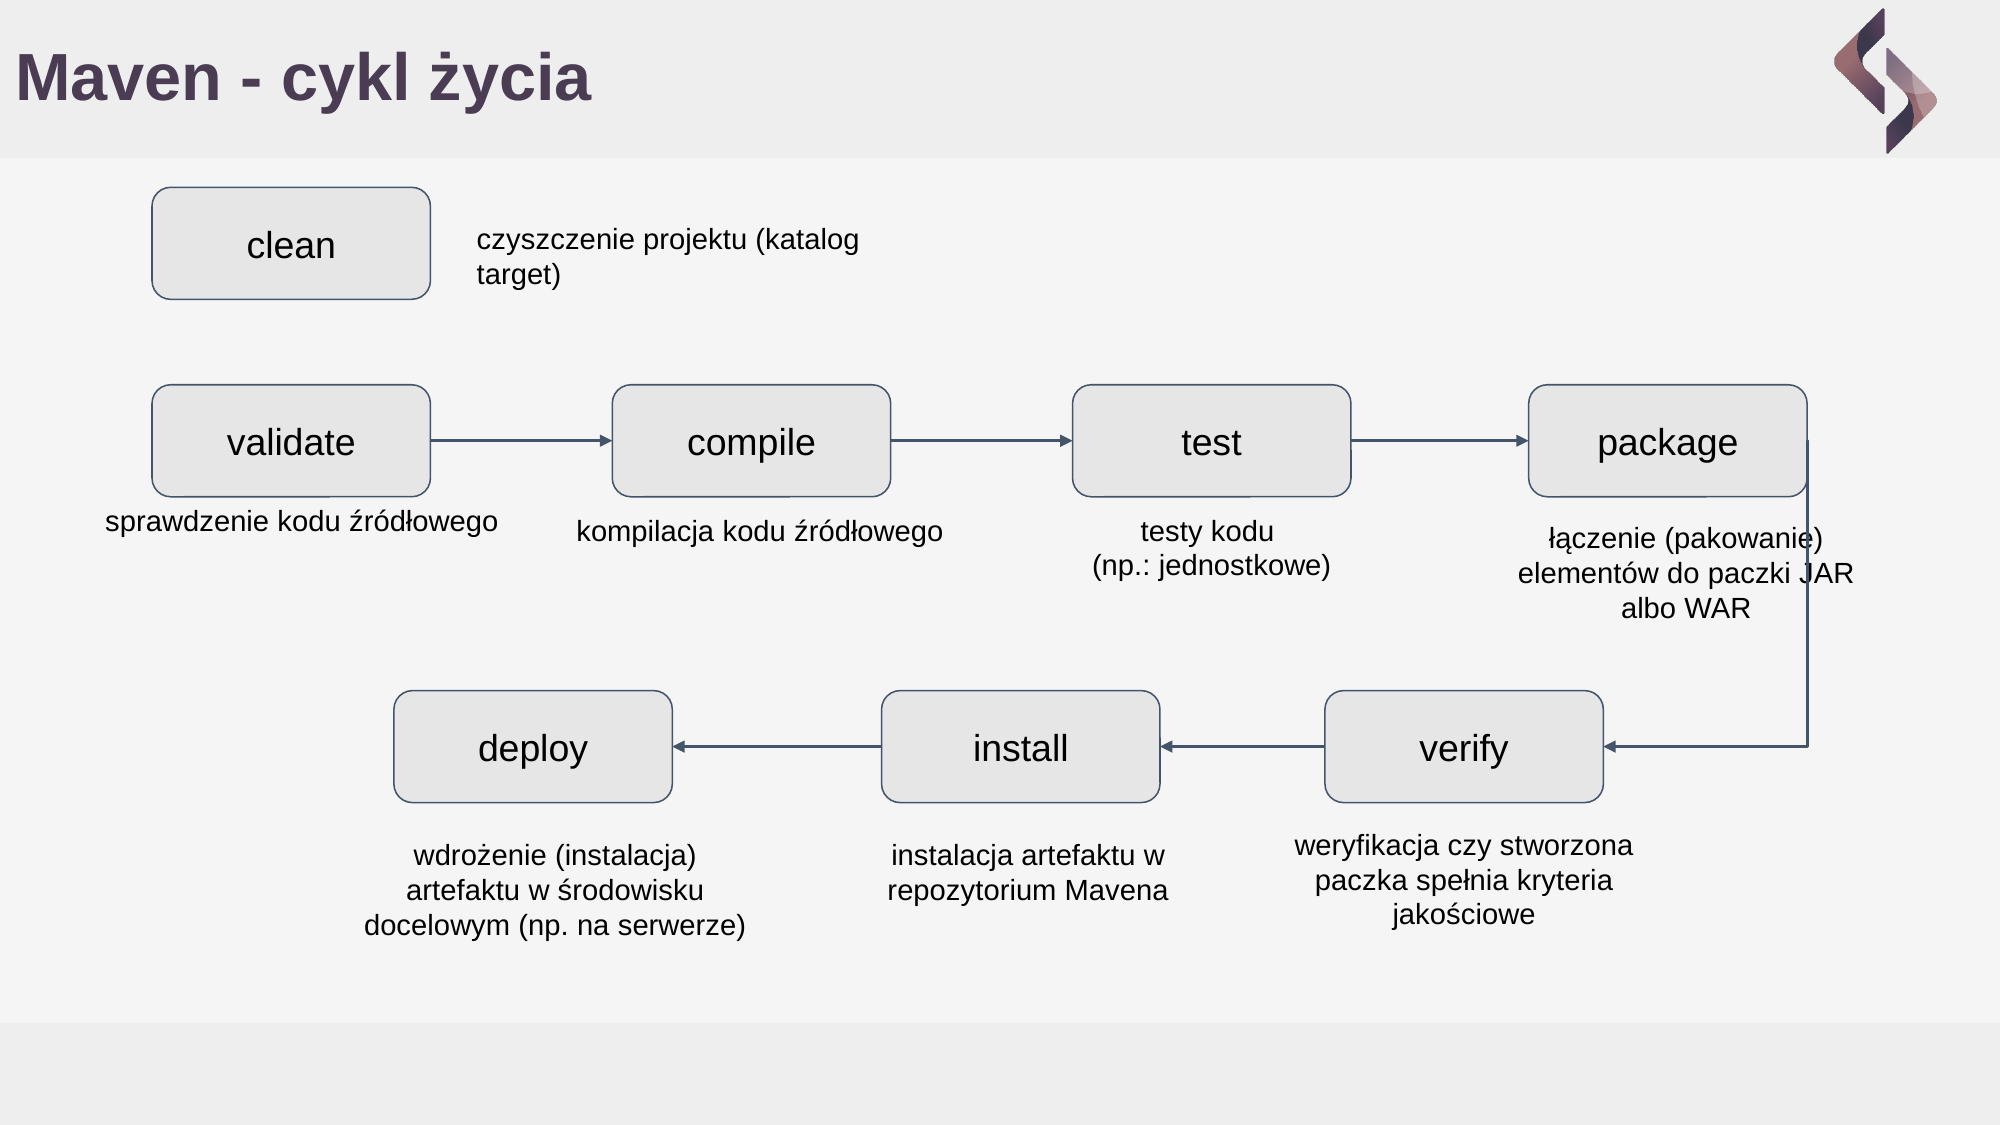

# Maven - cykl życia
clean
czyszczenie projektu (katalog target)
validate
compile
test
package
sprawdzenie kodu źródłowego
kompilacja kodu źródłowego
testy kodu
(np.: jednostkowe)
łączenie (pakowanie) elementów do paczki JAR albo WAR
deploy
install
verify
weryfikacja czy stworzona paczka spełnia kryteria jakościowe
wdrożenie (instalacja) artefaktu w środowisku docelowym (np. na serwerze)
instalacja artefaktu w repozytorium Mavena